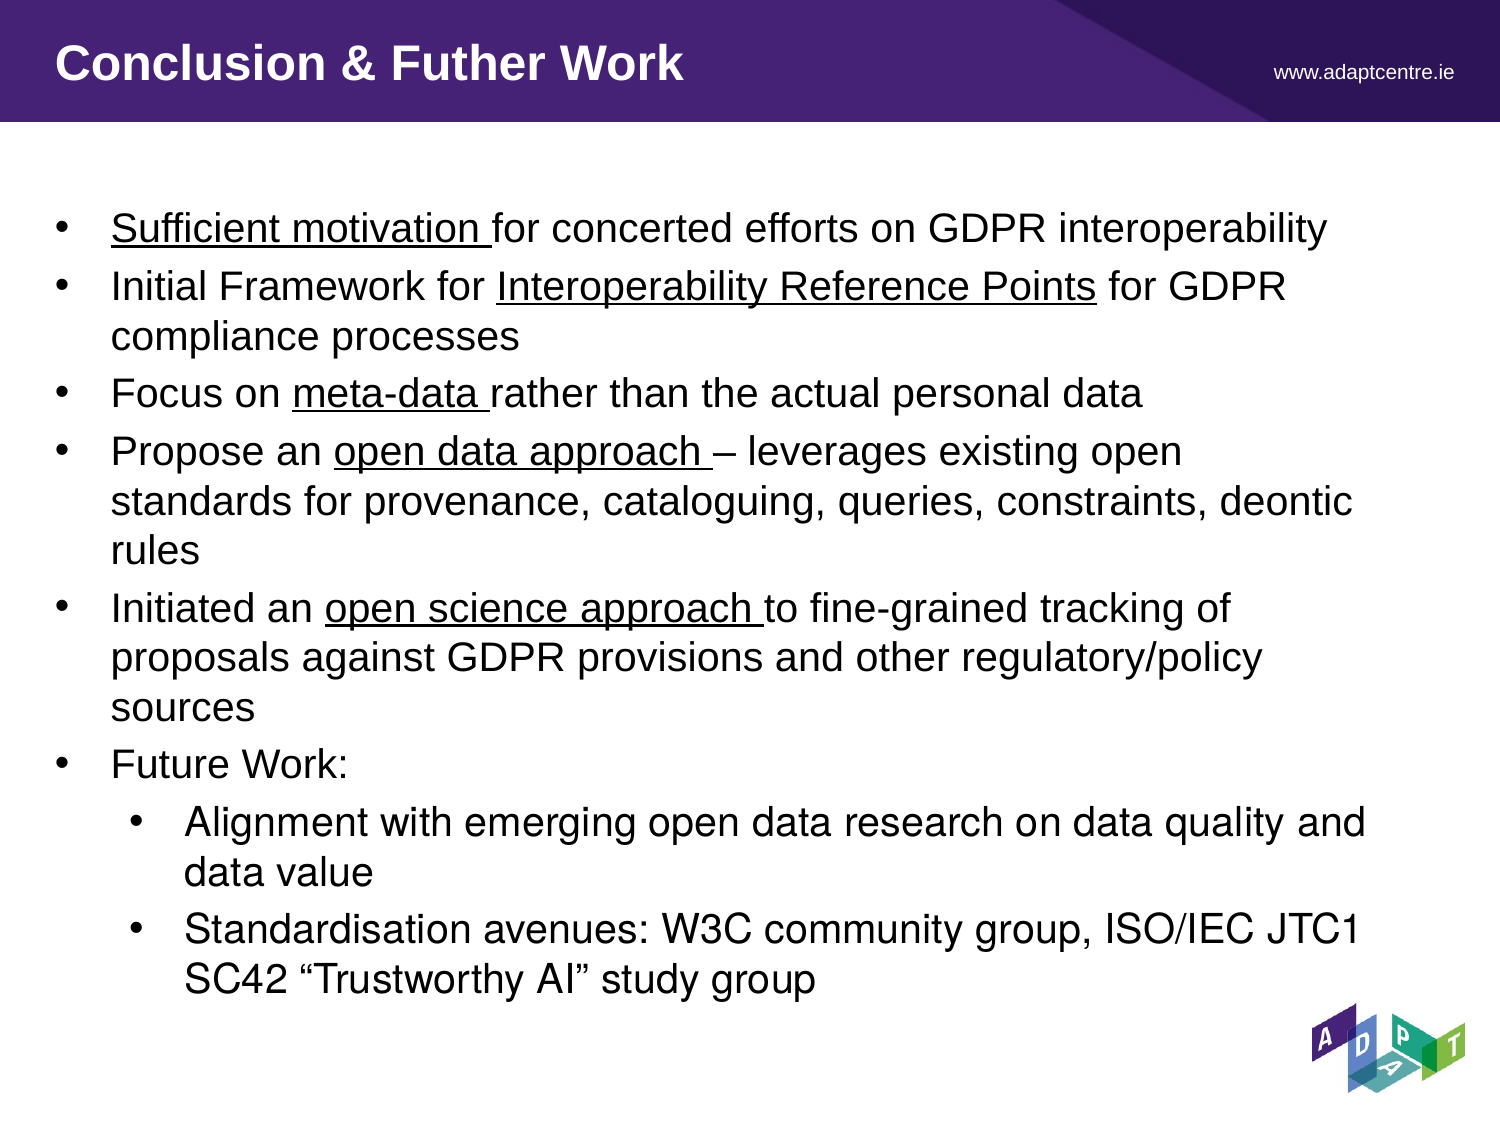

# Conclusion & Futher Work
Sufficient motivation for concerted efforts on GDPR interoperability
Initial Framework for Interoperability Reference Points for GDPR compliance processes
Focus on meta-data rather than the actual personal data
Propose an open data approach – leverages existing open standards for provenance, cataloguing, queries, constraints, deontic rules
Initiated an open science approach to fine-grained tracking of proposals against GDPR provisions and other regulatory/policy sources
Future Work:
Alignment with emerging open data research on data quality and data value
Standardisation avenues: W3C community group, ISO/IEC JTC1 SC42 “Trustworthy AI” study group